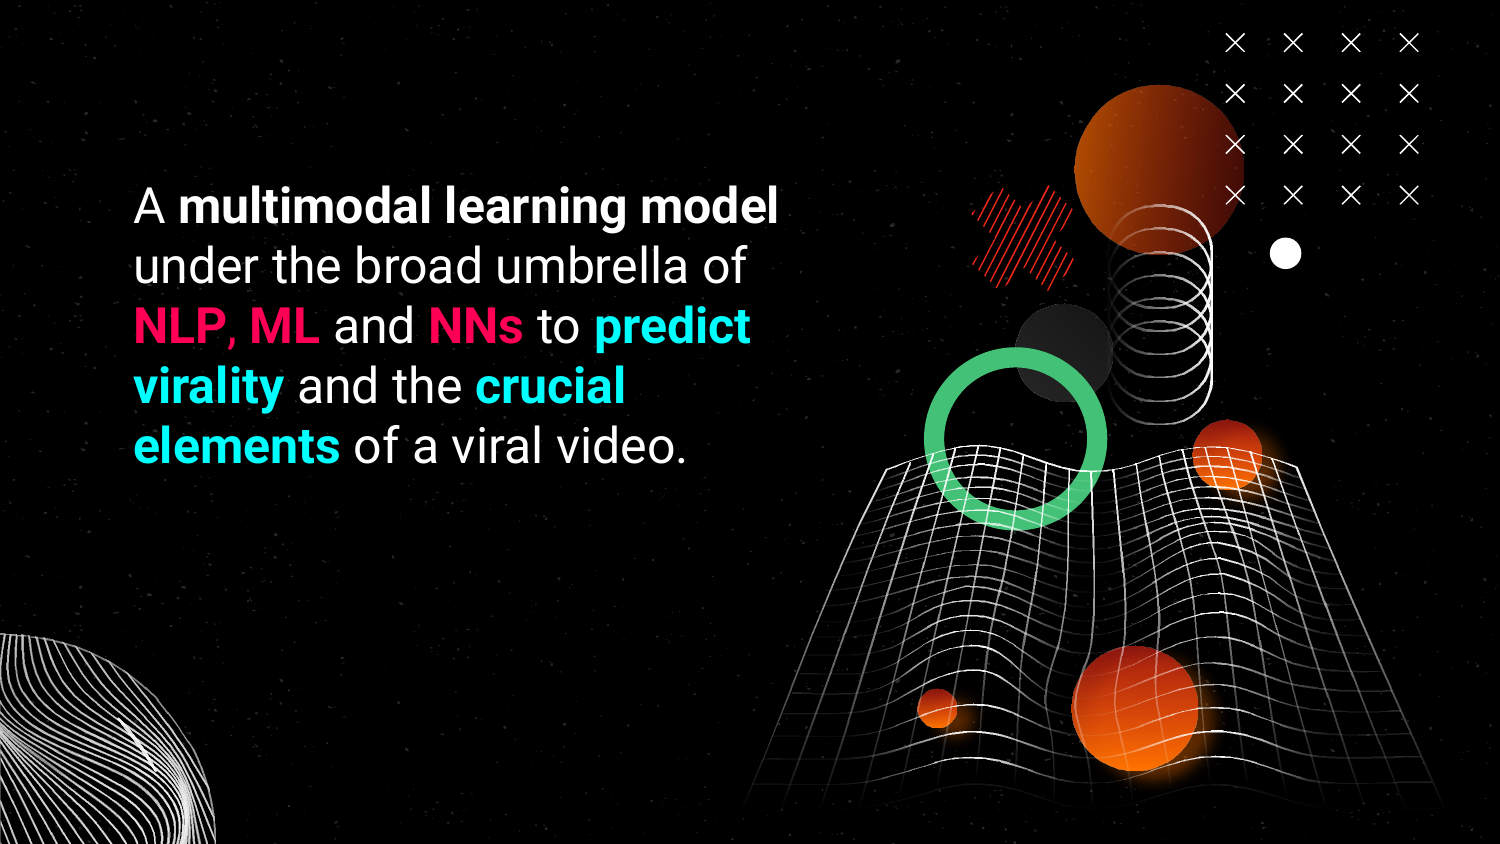

A multimodal learning model under the broad umbrella of NLP, ML and NNs to predict virality and the crucial elements of a viral video.